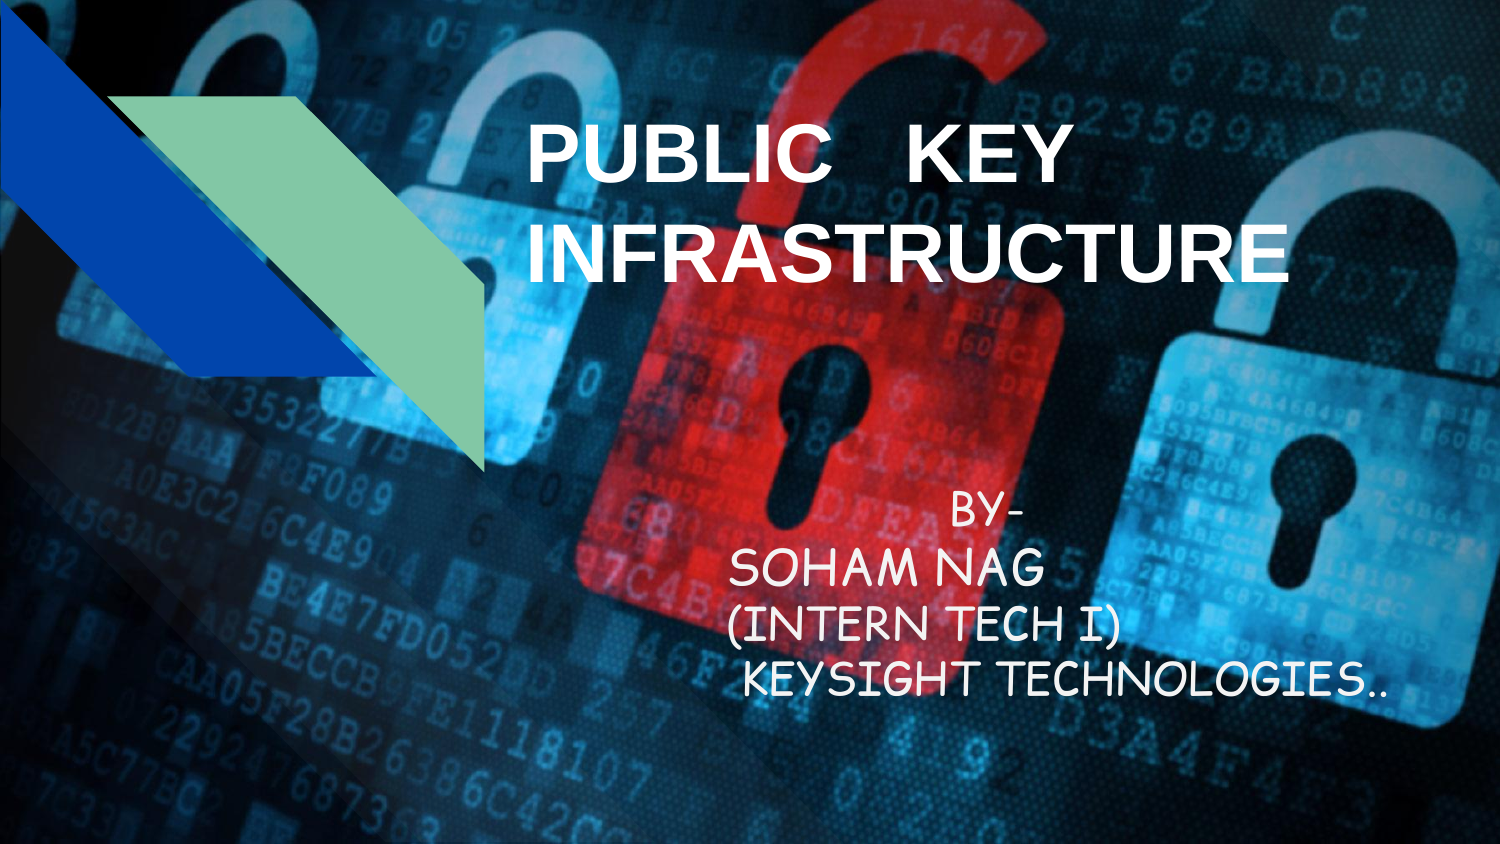

# PUBLIC   KEY
INFRASTRUCTURE

                                                                                                                              BY-
                                                SOHAM NAG
                                                (INTERN TECH I)
                                                 KEYSIGHT TECHNOLOGIES..